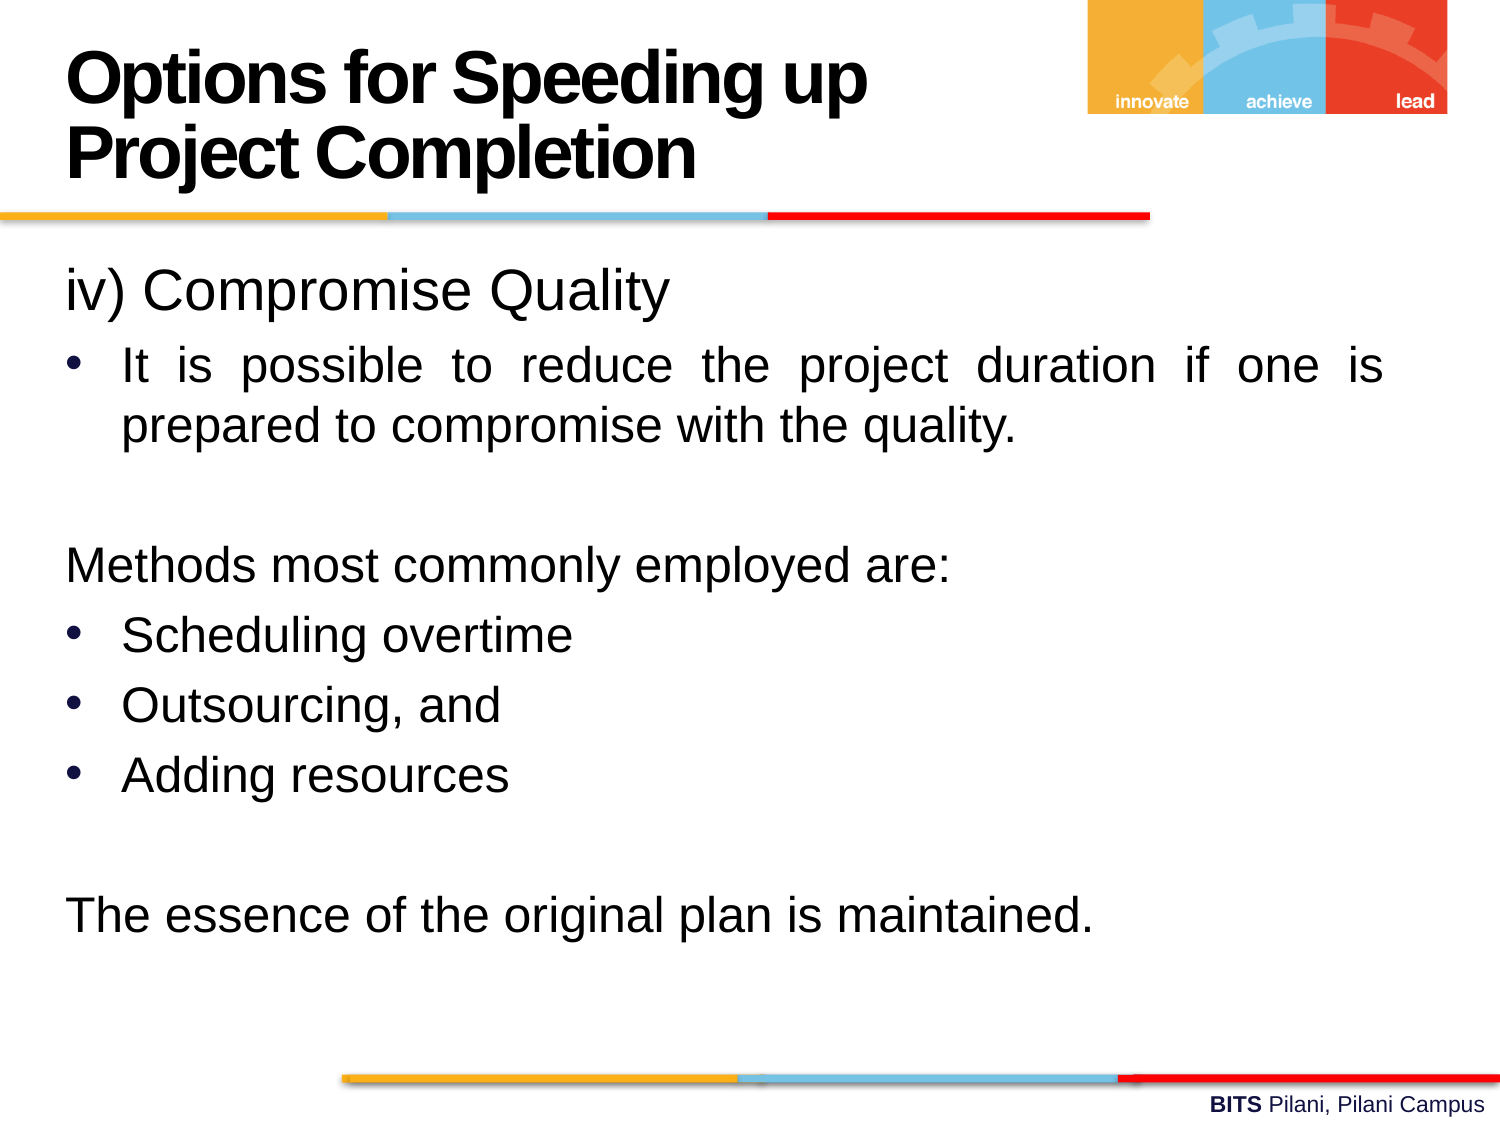

Options for Speeding up Project Completion
iv) Compromise Quality
It is possible to reduce the project duration if one is prepared to compromise with the quality.

Methods most commonly employed are:
Scheduling overtime
Outsourcing, and
Adding resources

The essence of the original plan is maintained.